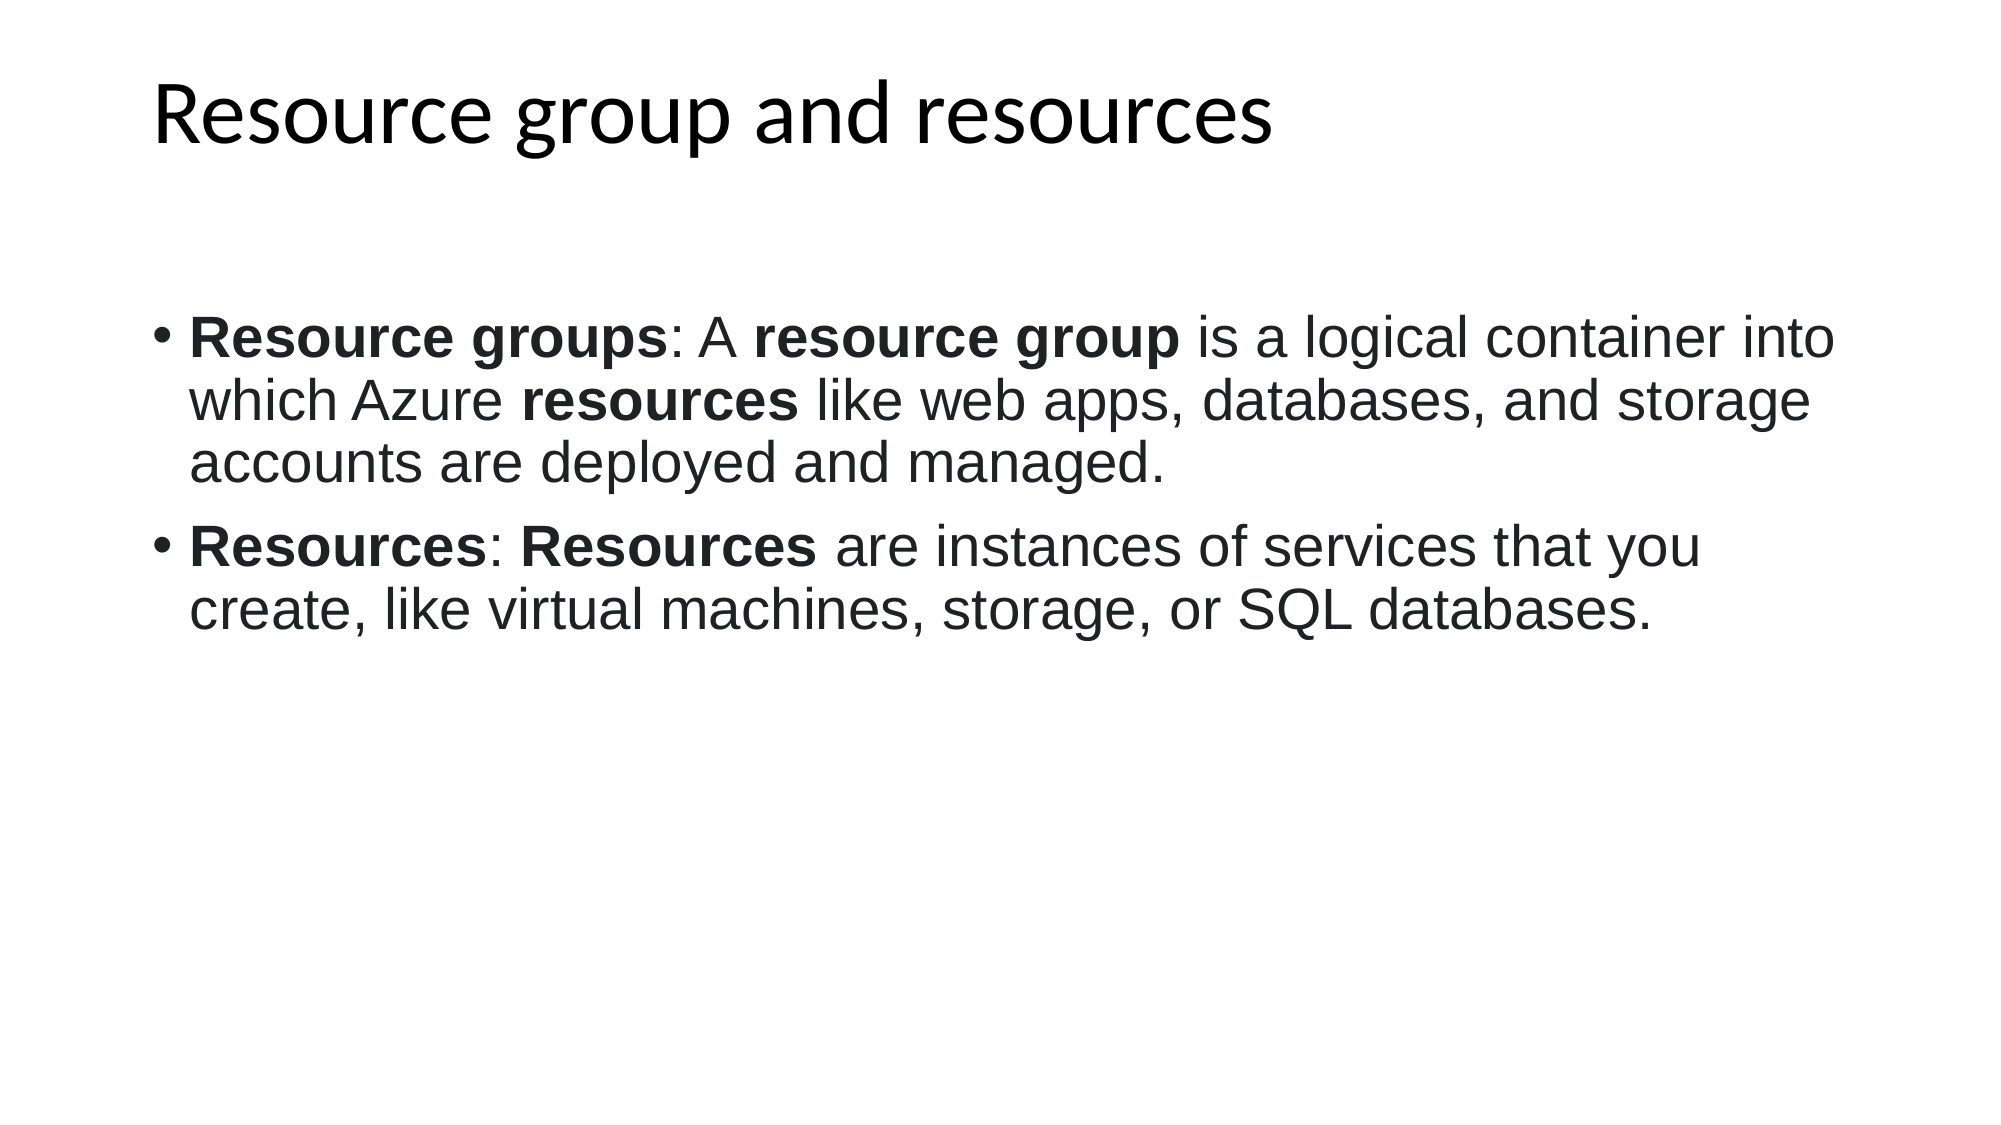

# Resource group and resources
Resource groups: A resource group is a logical container into which Azure resources like web apps, databases, and storage accounts are deployed and managed.
Resources: Resources are instances of services that you create, like virtual machines, storage, or SQL databases.